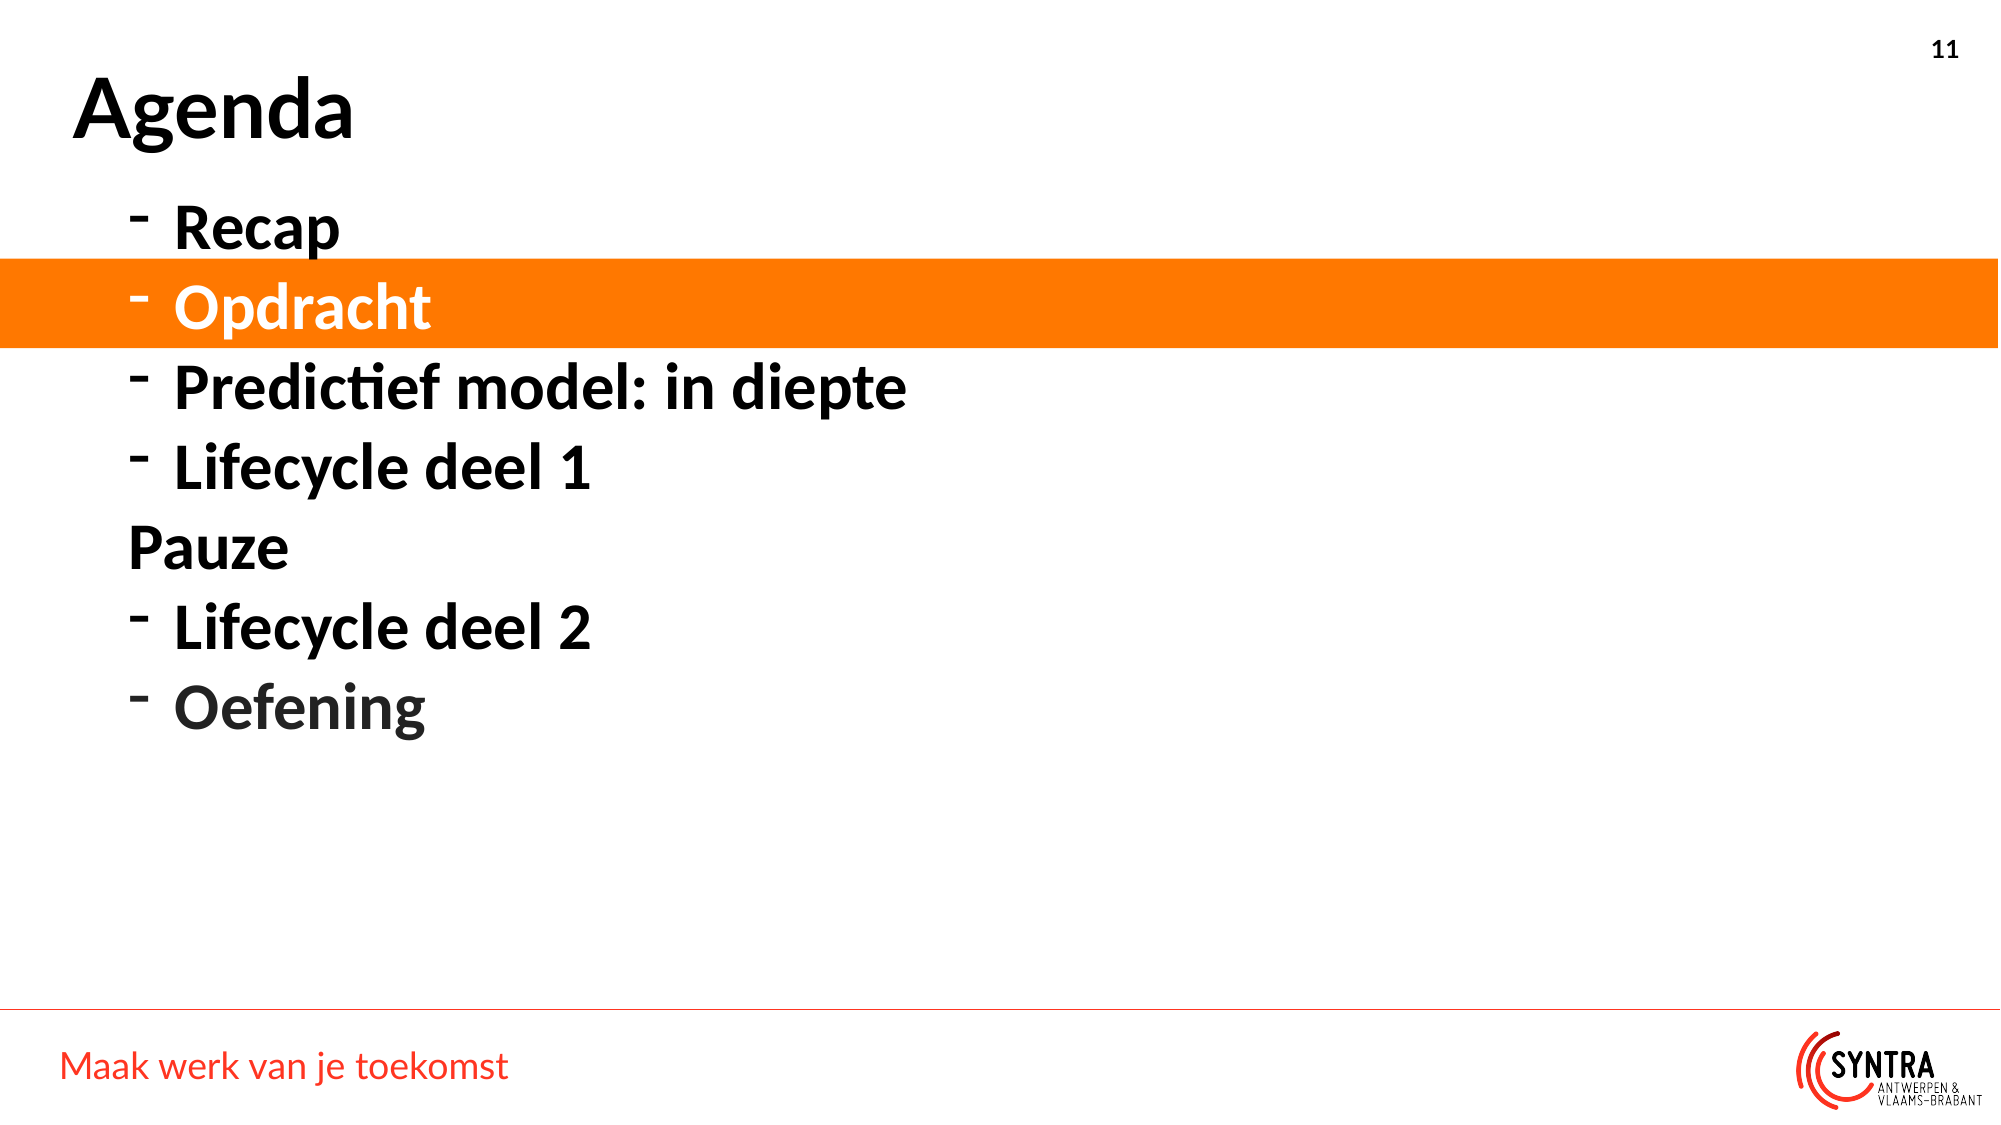

# Agenda
Recap
Opdracht
Predictief model: in diepte
Lifecycle deel 1
Pauze
Lifecycle deel 2
Oefening